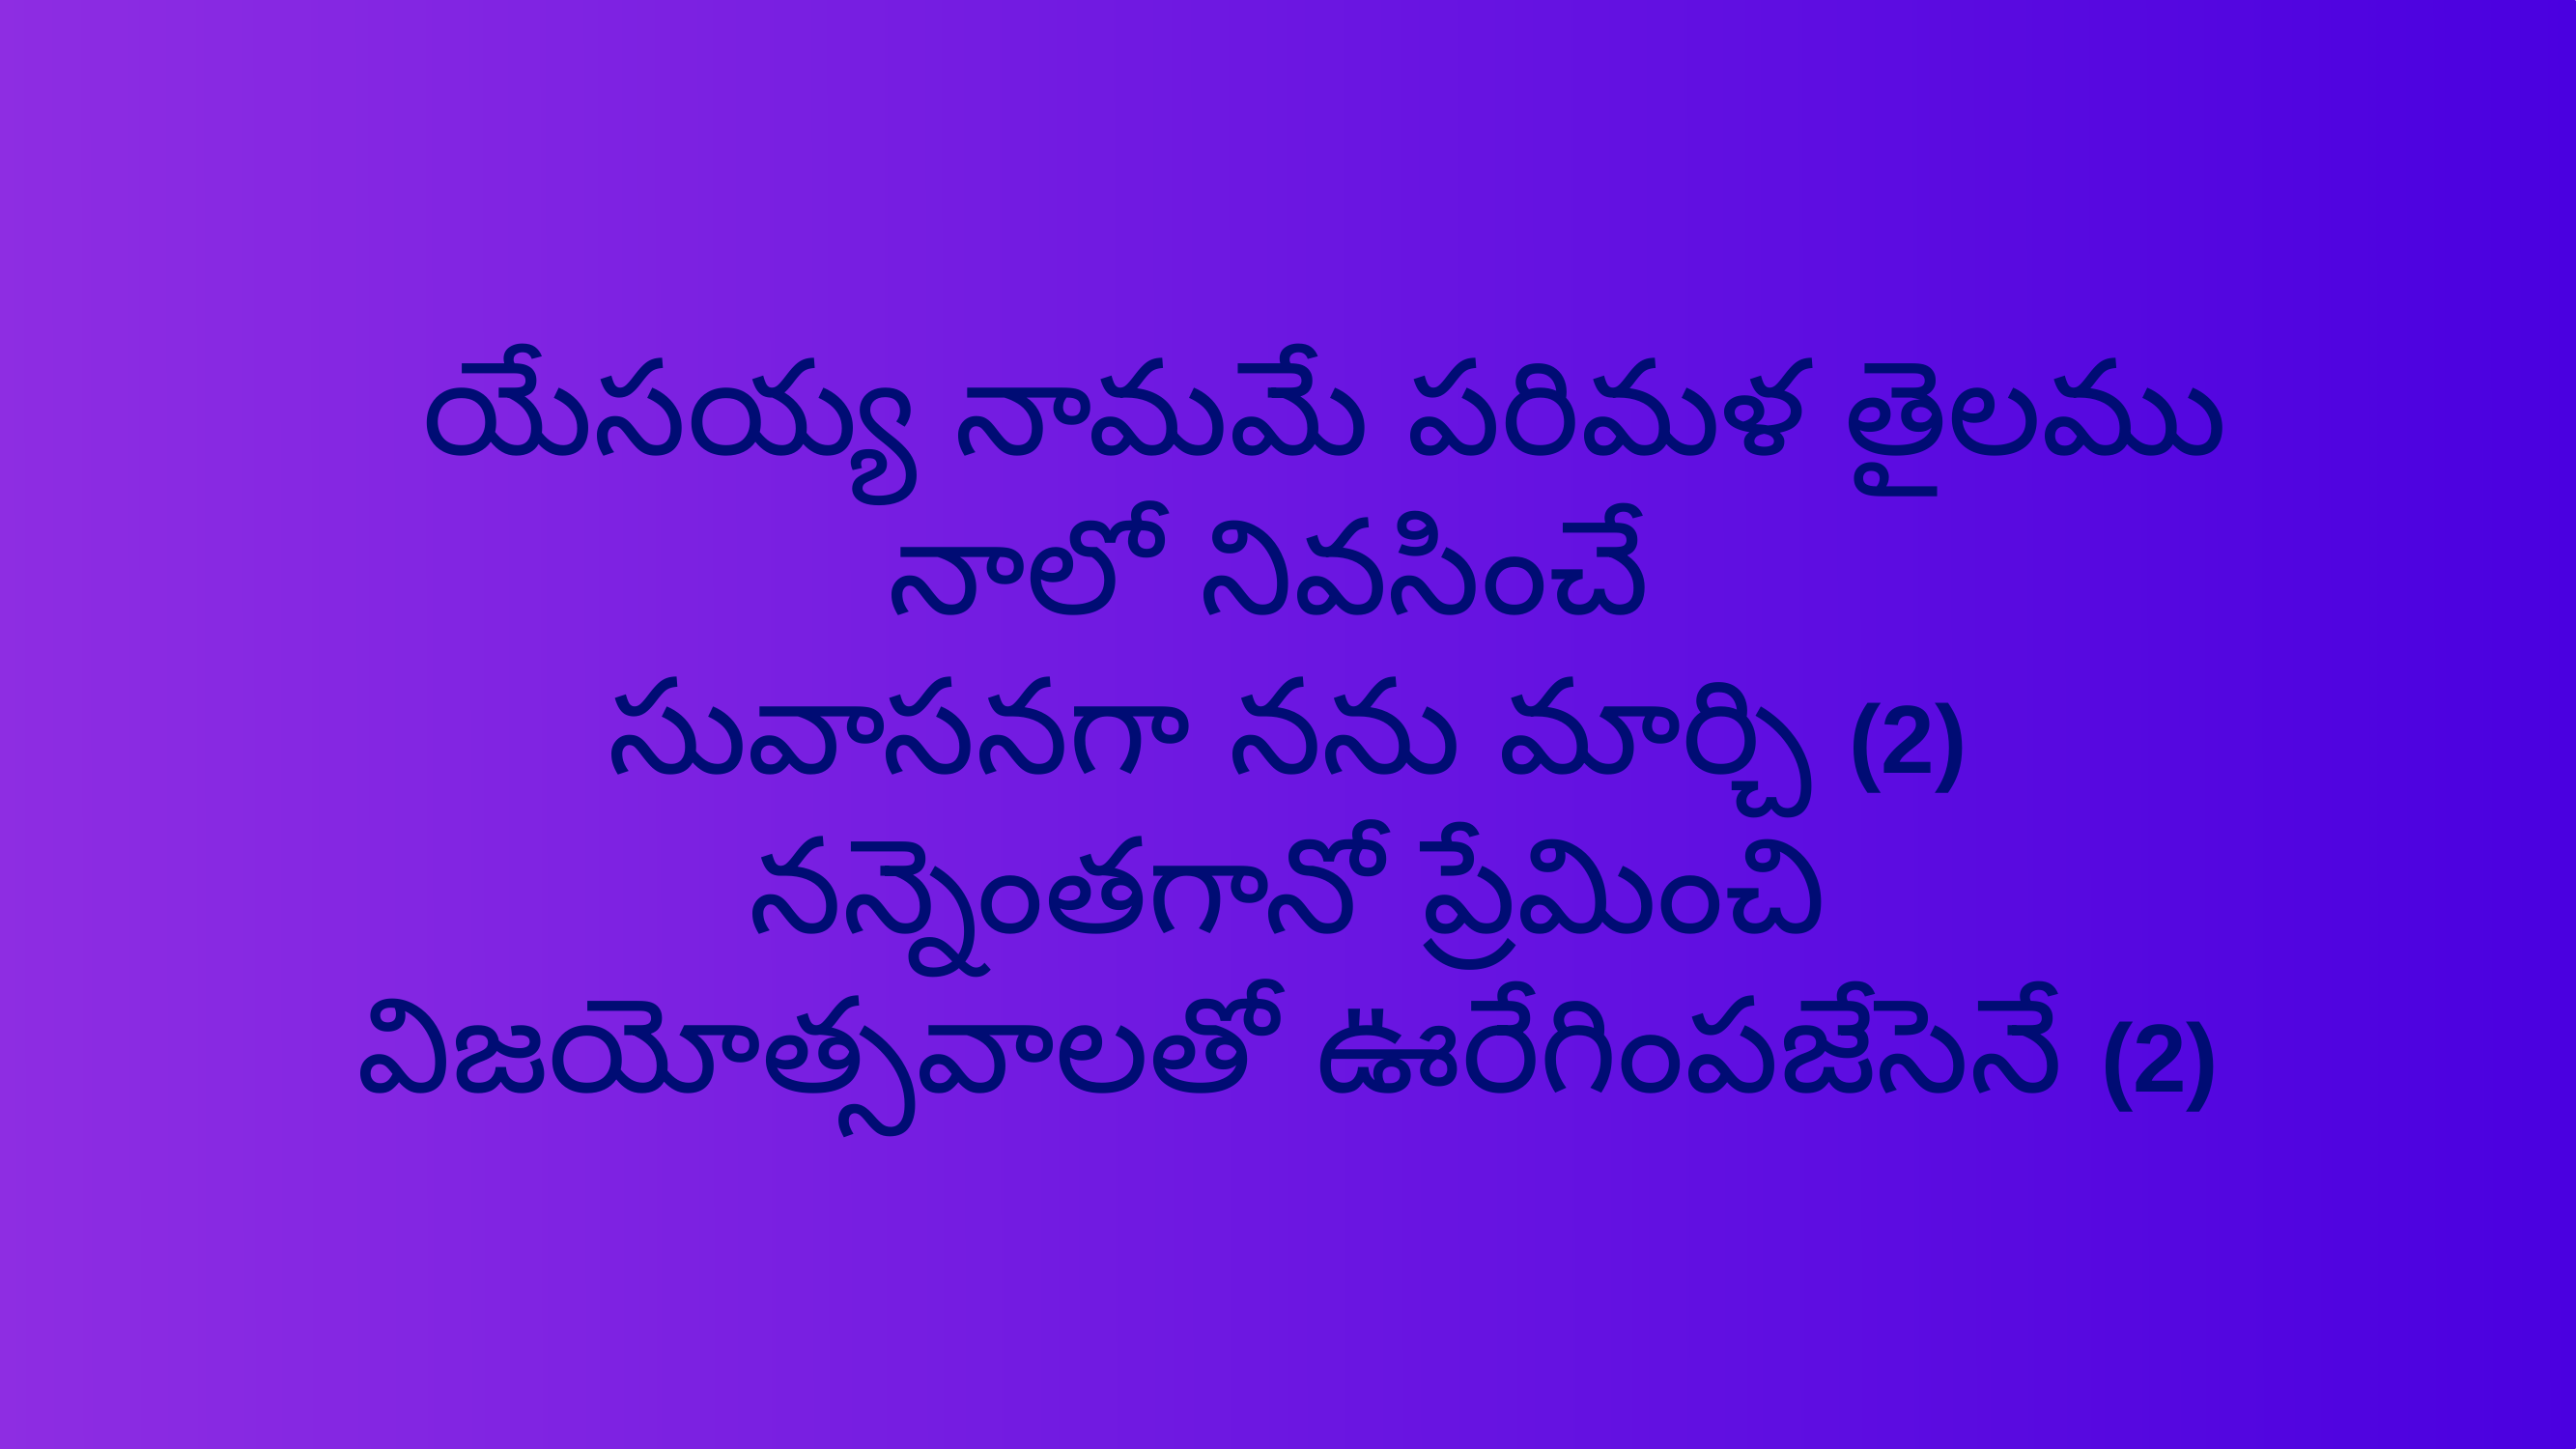

యేసయ్య నామమే పరిమళ తైలము
నాలో నివసించే
సువాసనగా నను మార్చి (2)
నన్నెంతగానో ప్రేమించి
విజయోత్సవాలతో ఊరేగింపజేసెనే (2)